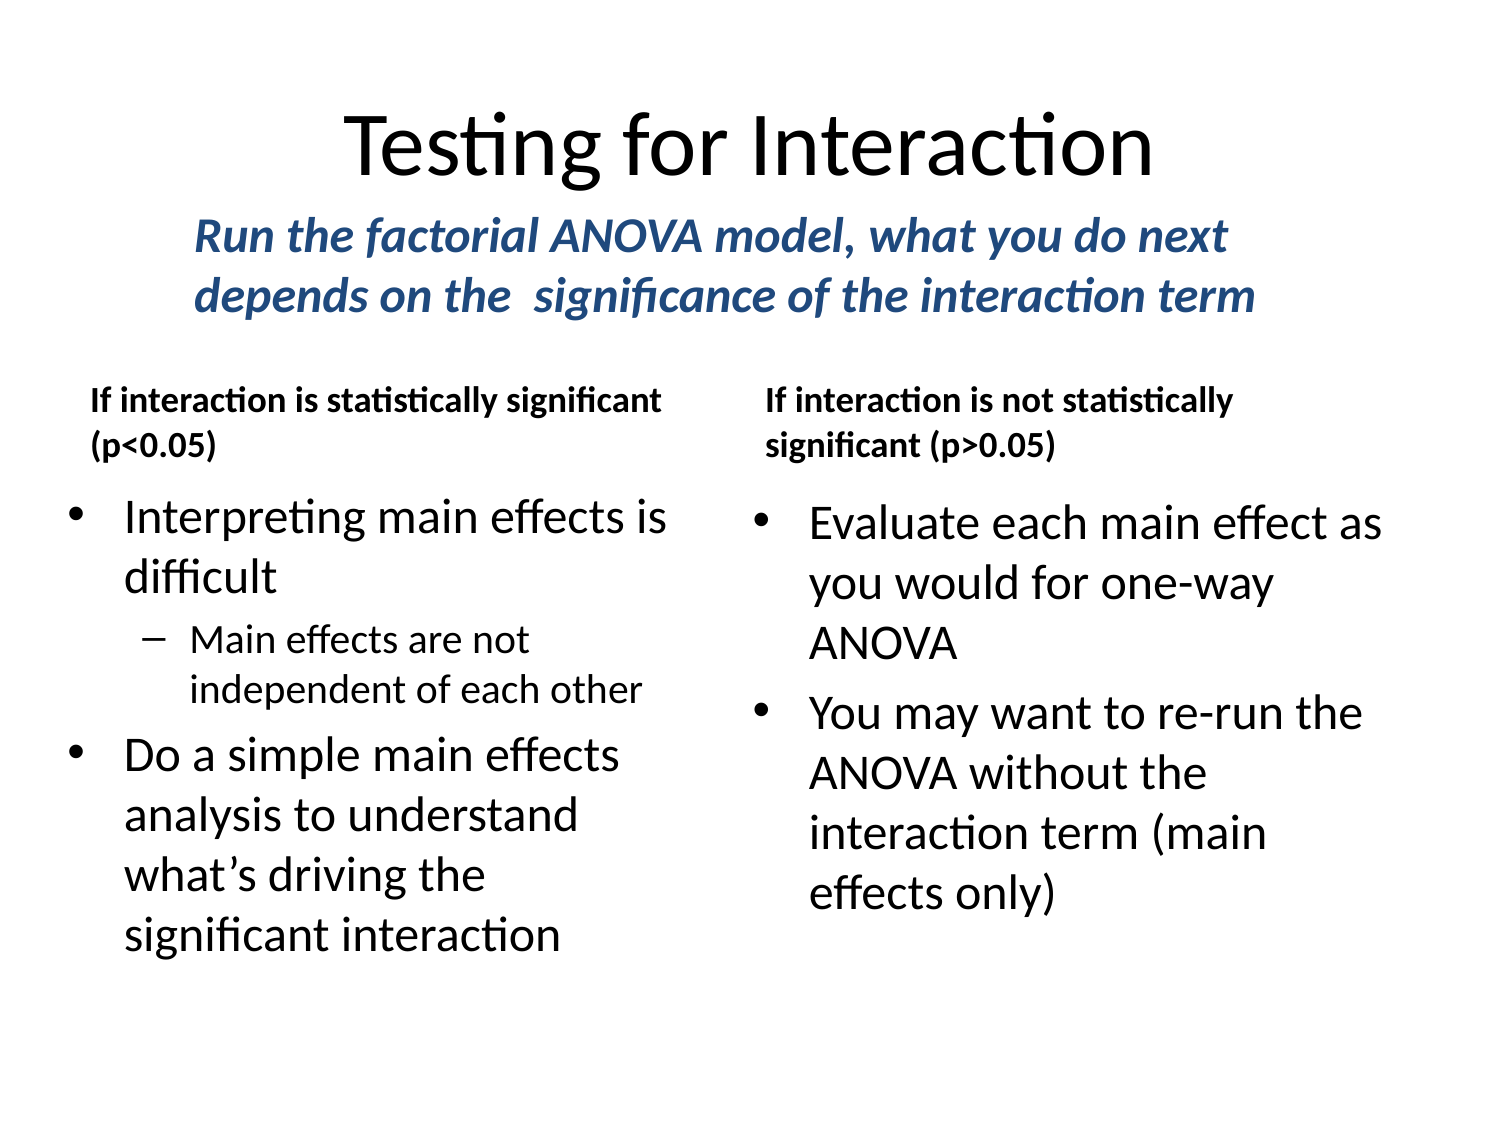

# Testing for Interaction
Run the factorial ANOVA model, what you do next depends on the  significance of the interaction term
If interaction is statistically significant (p<0.05)
If interaction is not statistically significant (p>0.05)
Interpreting main effects is difficult
Main effects are not independent of each other
Do a simple main effects analysis to understand what’s driving the significant interaction
Evaluate each main effect as you would for one-way ANOVA
You may want to re-run the ANOVA without the interaction term (main effects only)